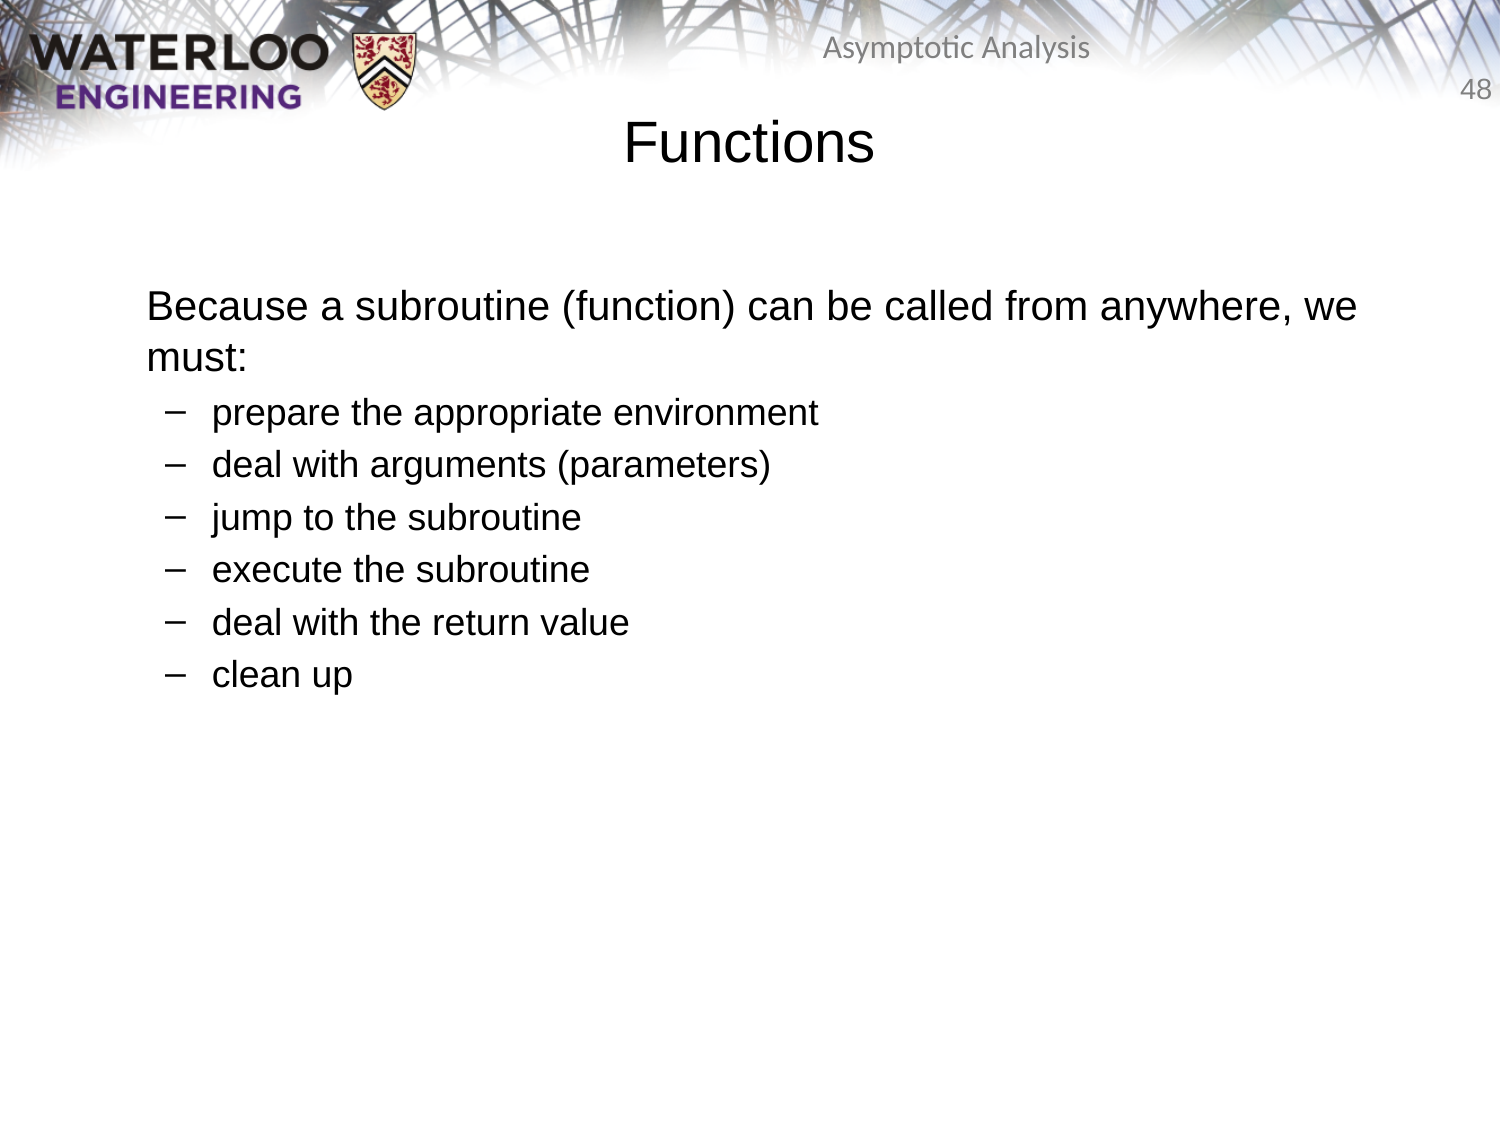

Functions
	Because a subroutine (function) can be called from anywhere, we must:
prepare the appropriate environment
deal with arguments (parameters)
jump to the subroutine
execute the subroutine
deal with the return value
clean up